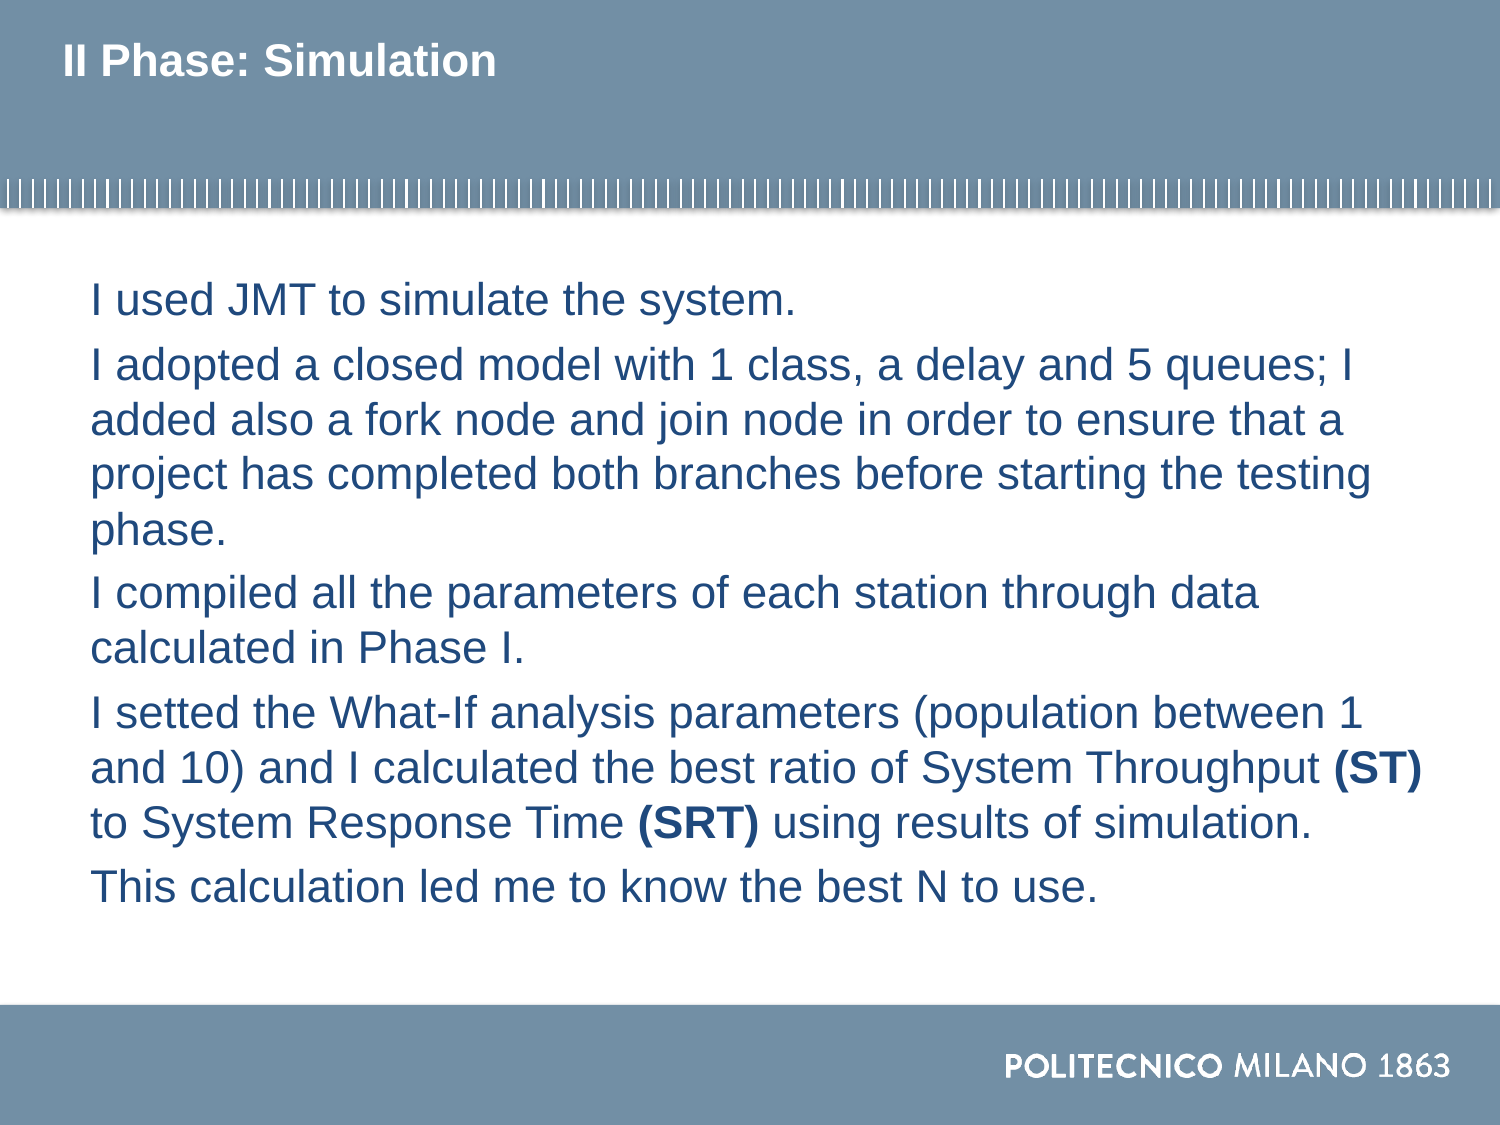

# II Phase: Simulation
I used JMT to simulate the system.
I adopted a closed model with 1 class, a delay and 5 queues; I added also a fork node and join node in order to ensure that a project has completed both branches before starting the testing phase.
I compiled all the parameters of each station through data calculated in Phase I.
I setted the What-If analysis parameters (population between 1 and 10) and I calculated the best ratio of System Throughput (ST) to System Response Time (SRT) using results of simulation.
This calculation led me to know the best N to use.